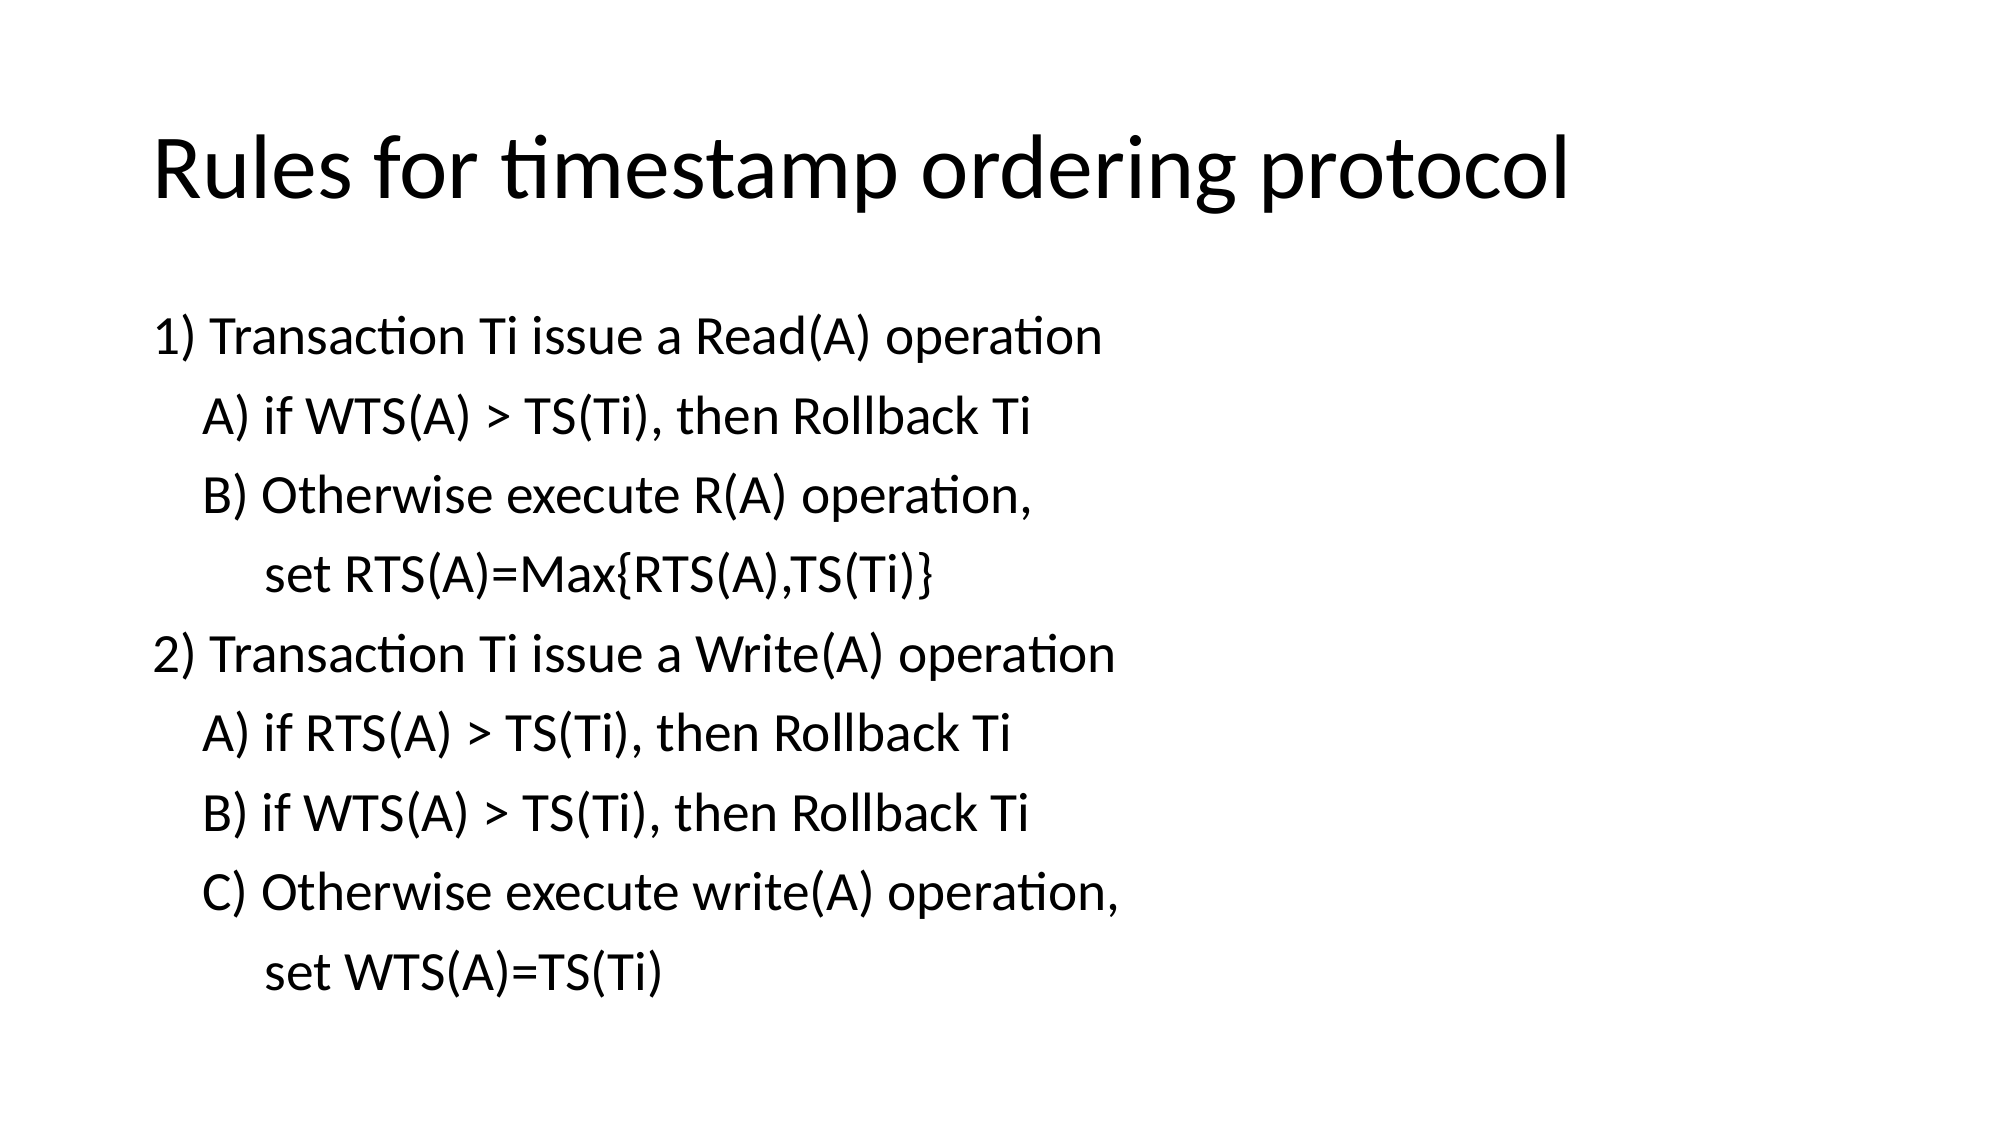

# Rules for timestamp ordering protocol
1) Transaction Ti issue a Read(A) operation
    A) if WTS(A) > TS(Ti), then Rollback Ti
    B) Otherwise execute R(A) operation,
         set RTS(A)=Max{RTS(A),TS(Ti)}
2) Transaction Ti issue a Write(A) operation
    A) if RTS(A) > TS(Ti), then Rollback Ti
    B) if WTS(A) > TS(Ti), then Rollback Ti
    C) Otherwise execute write(A) operation,
         set WTS(A)=TS(Ti)